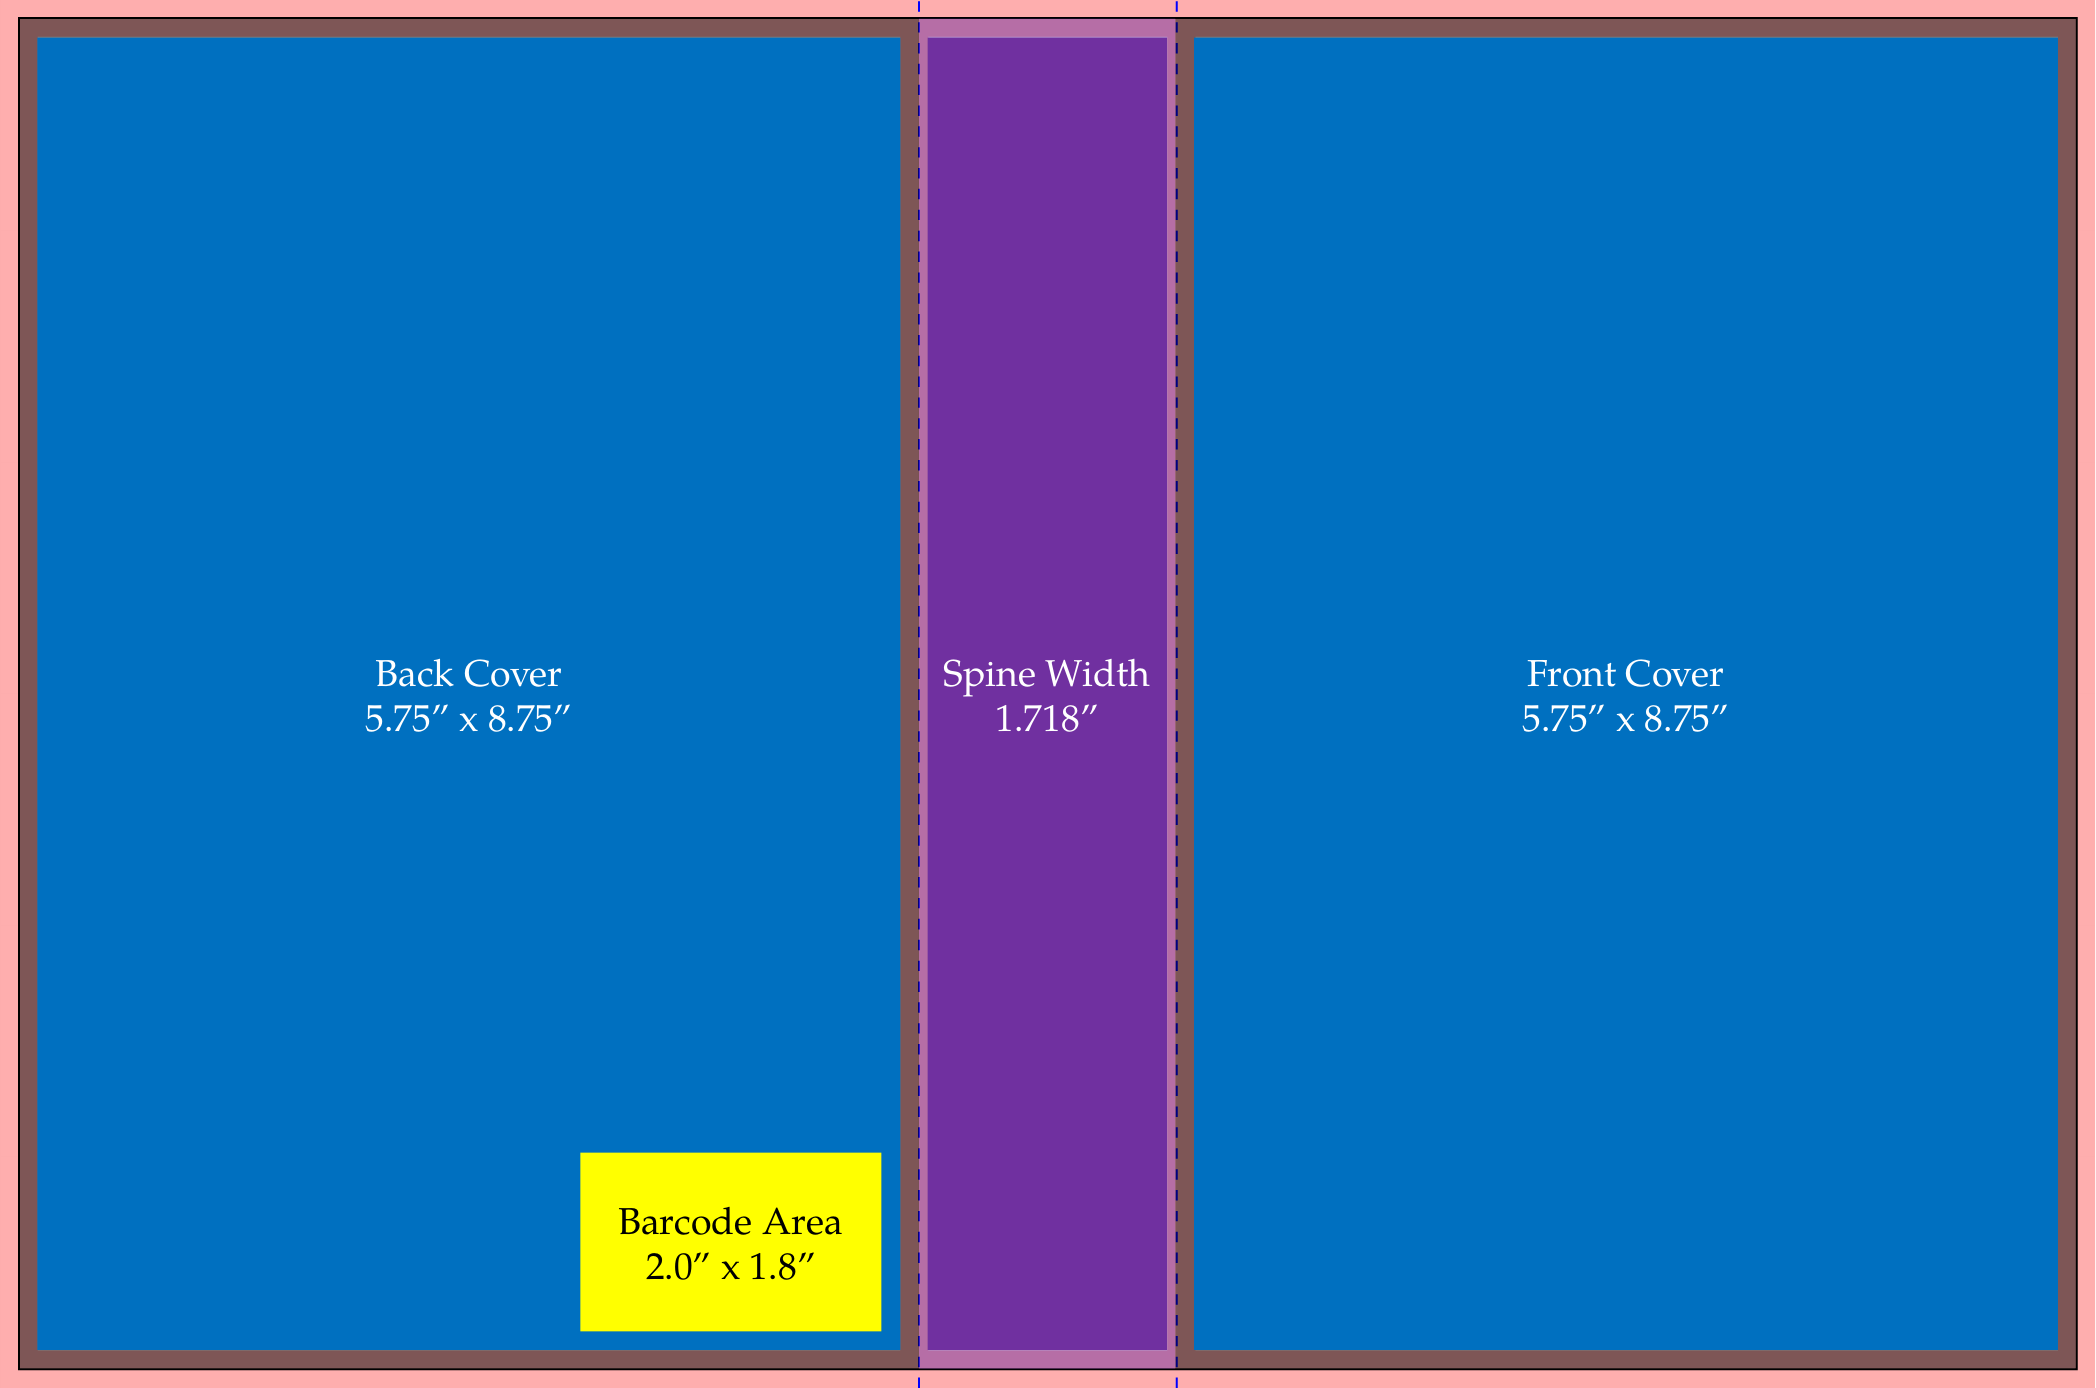

Back Cover
5.75” x 8.75”
Spine Width
1.718”
Front Cover
5.75” x 8.75”
Barcode Area
2.0” x 1.8”